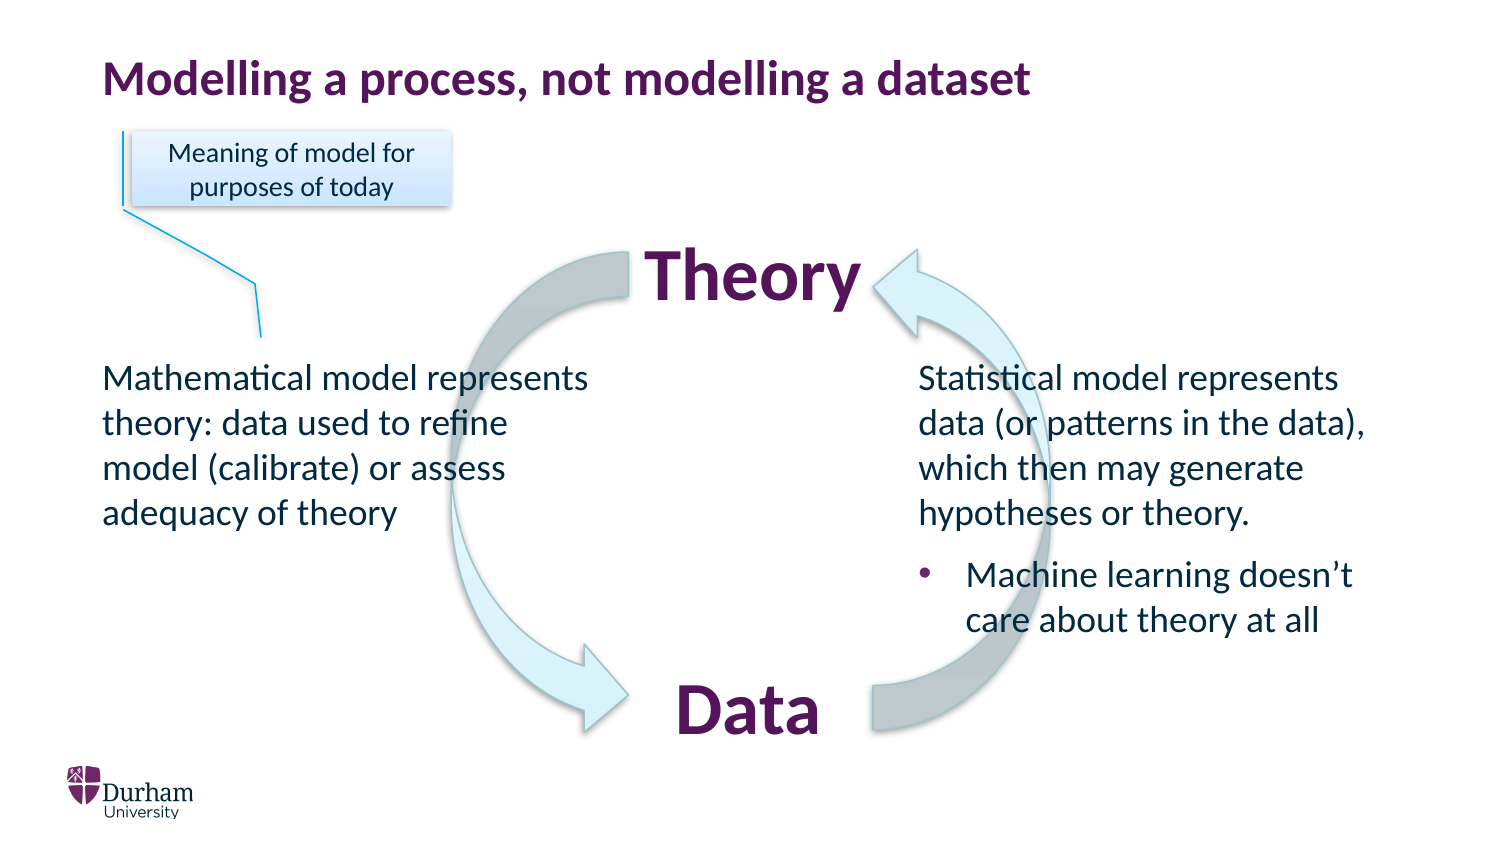

# Modelling a process, not modelling a dataset
Meaning of model for purposes of today
Theory

Mathematical model represents theory: data used to refine model (calibrate) or assess adequacy of theory
Statistical model represents data (or patterns in the data), which then may generate hypotheses or theory.
Machine learning doesn’t care about theory at all
Data